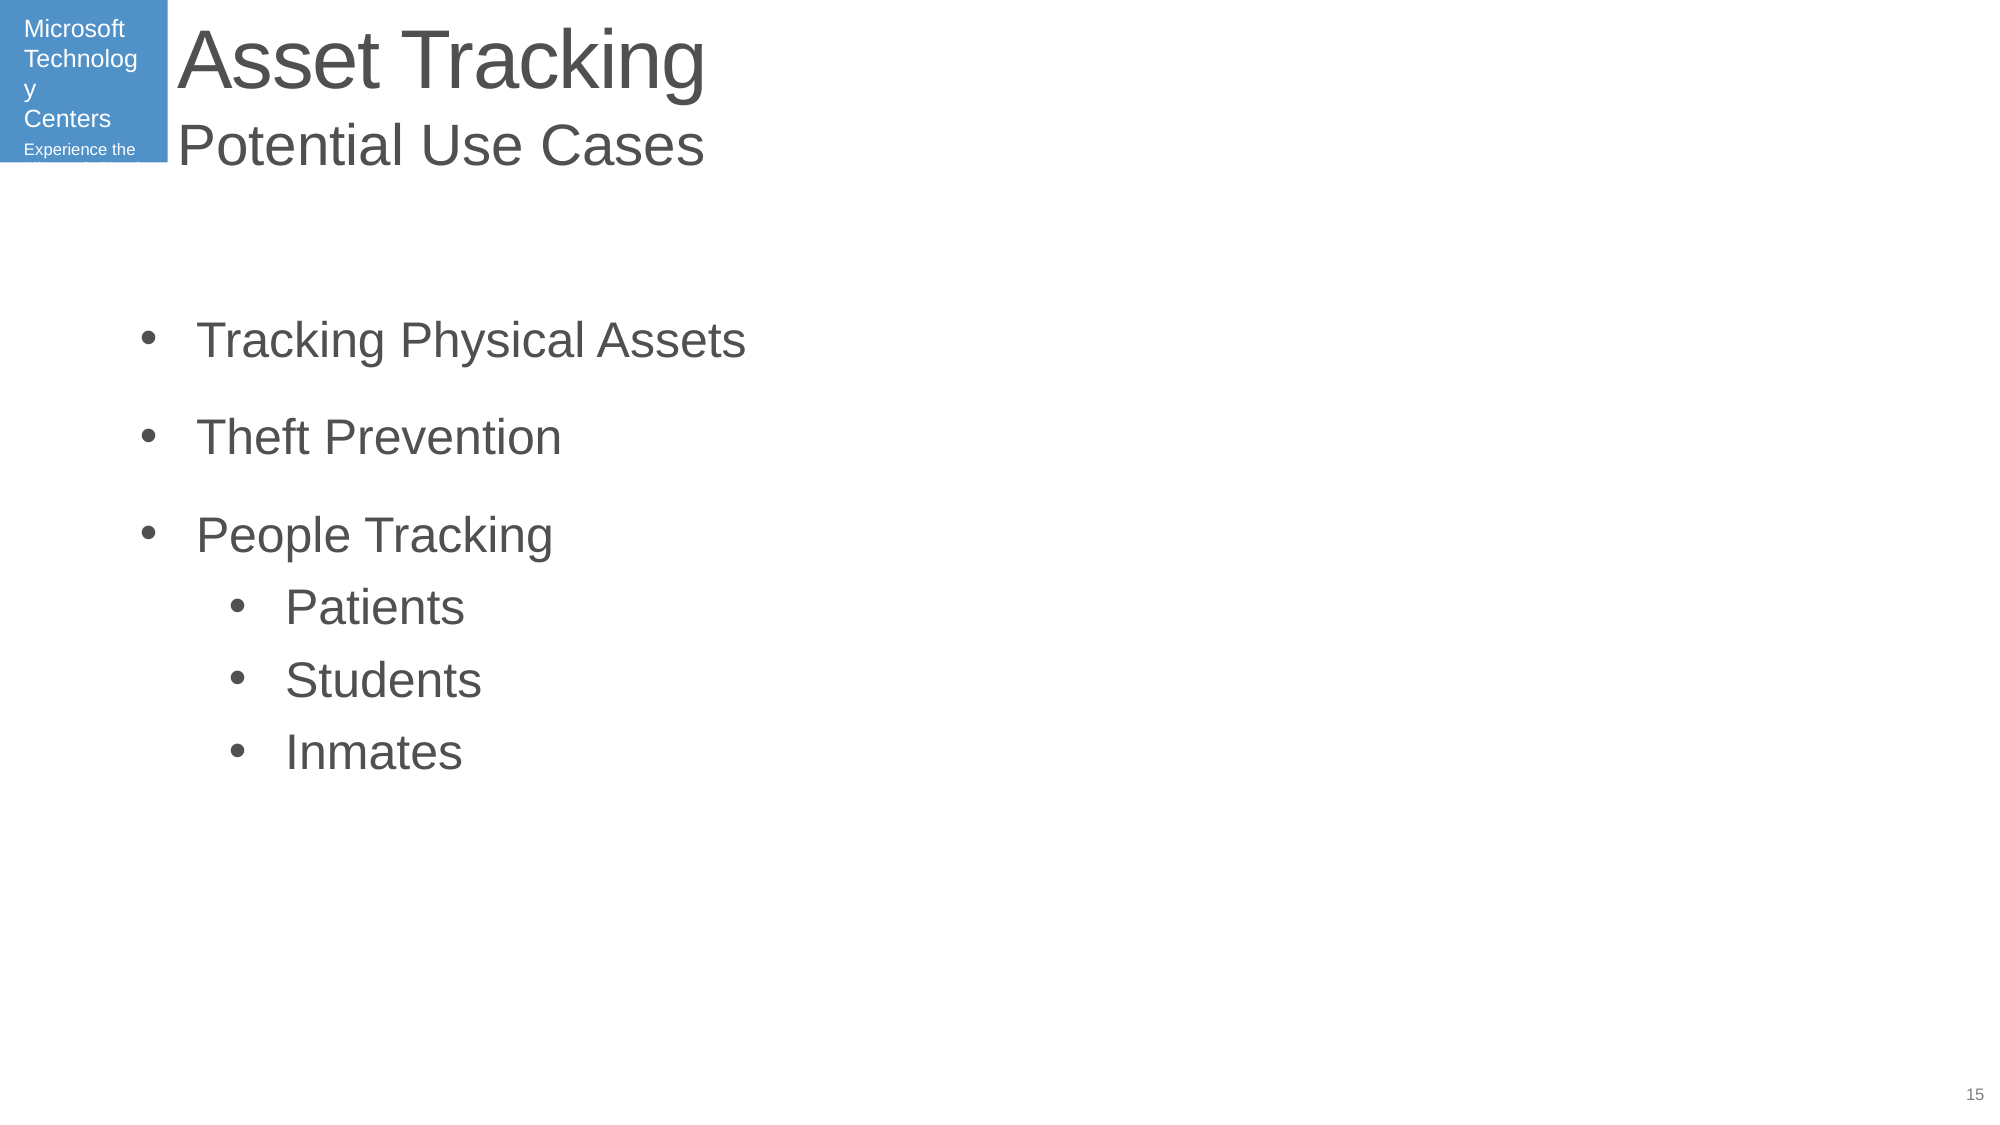

# Asset Tracking
Potential Use Cases
Tracking Physical Assets
Theft Prevention
People Tracking
Patients
Students
Inmates

15